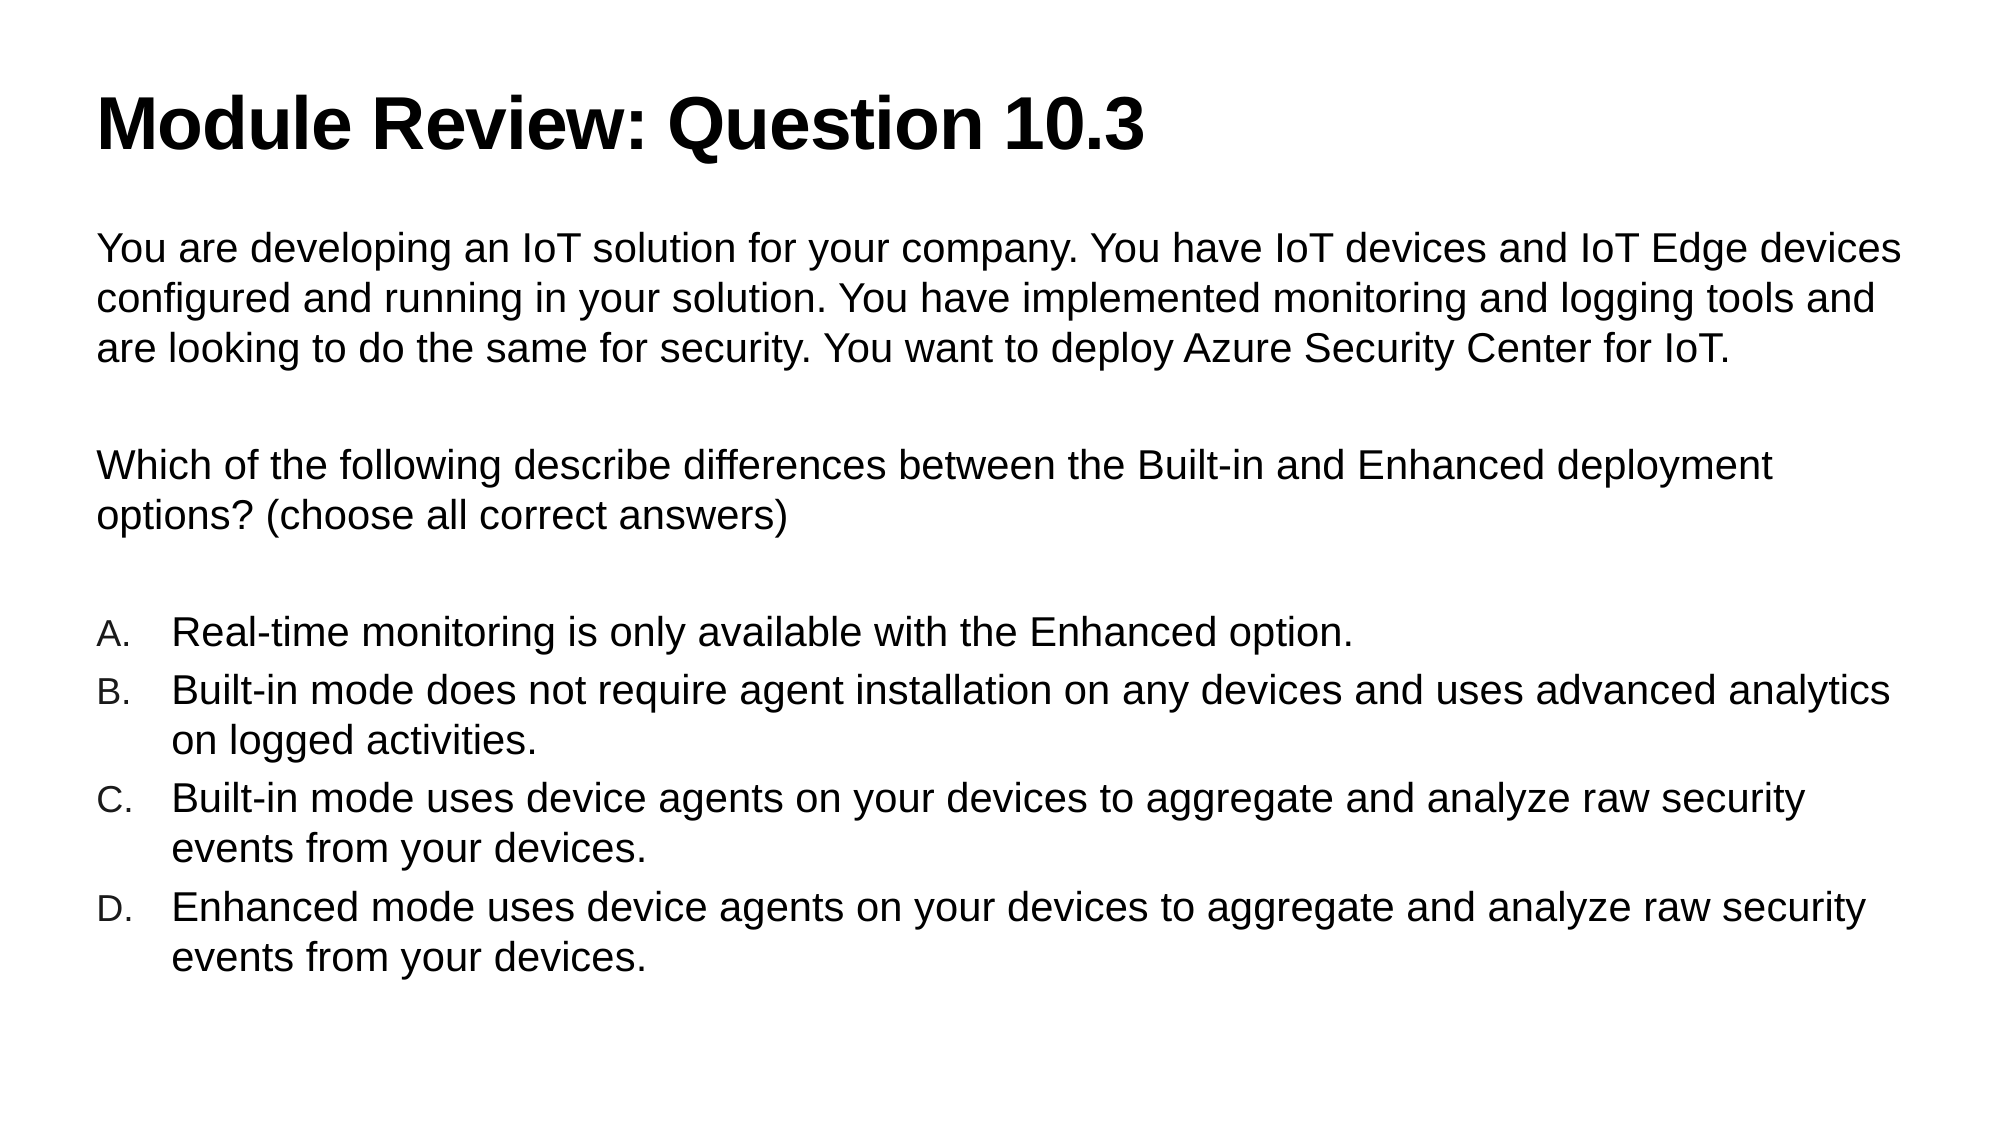

# Module Review: Question 10.3
You are developing an IoT solution for your company. You have IoT devices and IoT Edge devices configured and running in your solution. You have implemented monitoring and logging tools and are looking to do the same for security. You want to deploy Azure Security Center for IoT.

Which of the following describe differences between the Built-in and Enhanced deployment options? (choose all correct answers)

Real-time monitoring is only available with the Enhanced option.
Built-in mode does not require agent installation on any devices and uses advanced analytics on logged activities.
Built-in mode uses device agents on your devices to aggregate and analyze raw security events from your devices.
Enhanced mode uses device agents on your devices to aggregate and analyze raw security events from your devices.